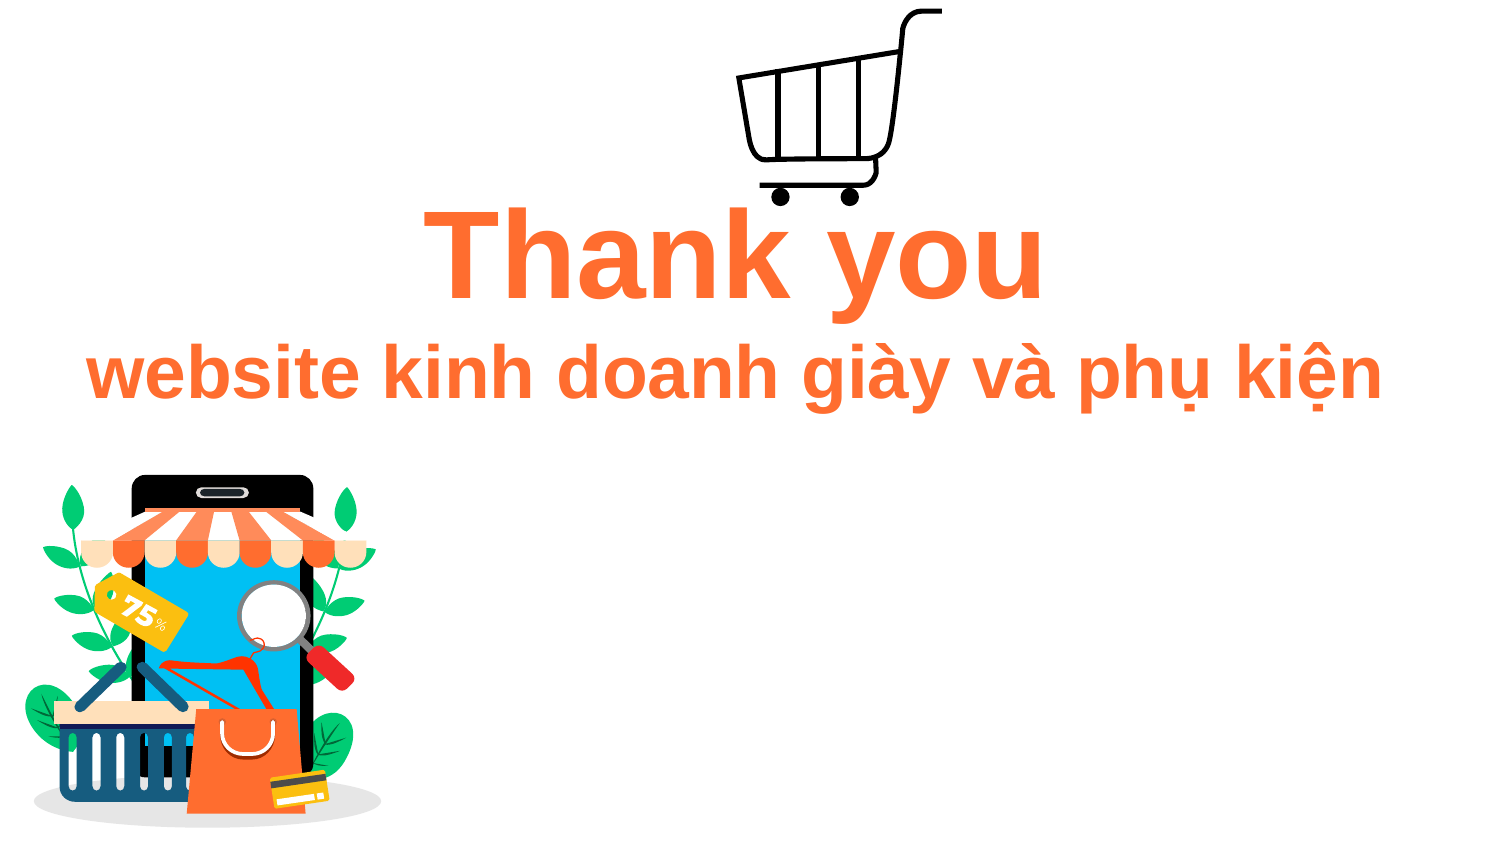

# Thank you website kinh doanh giày và phụ kiện